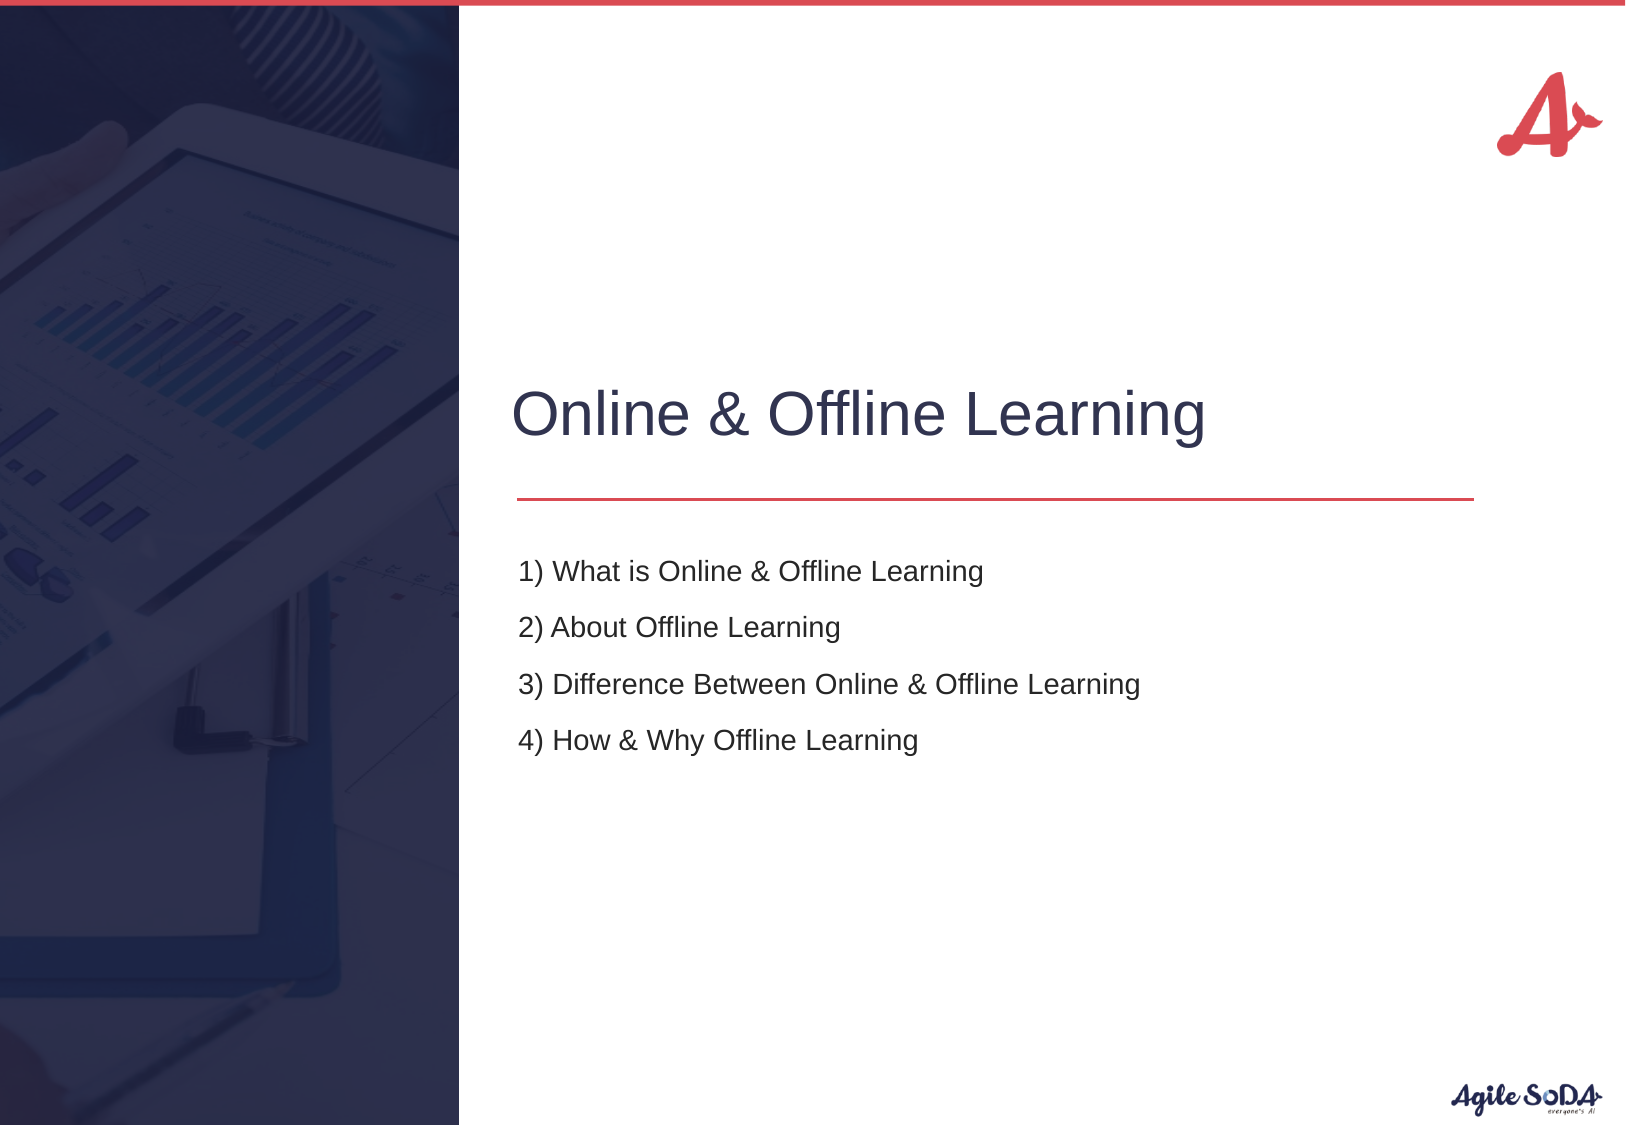

Online & Offline Learning
1) What is Online & Offline Learning
2) About Offline Learning
3) Difference Between Online & Offline Learning
4) How & Why Offline Learning